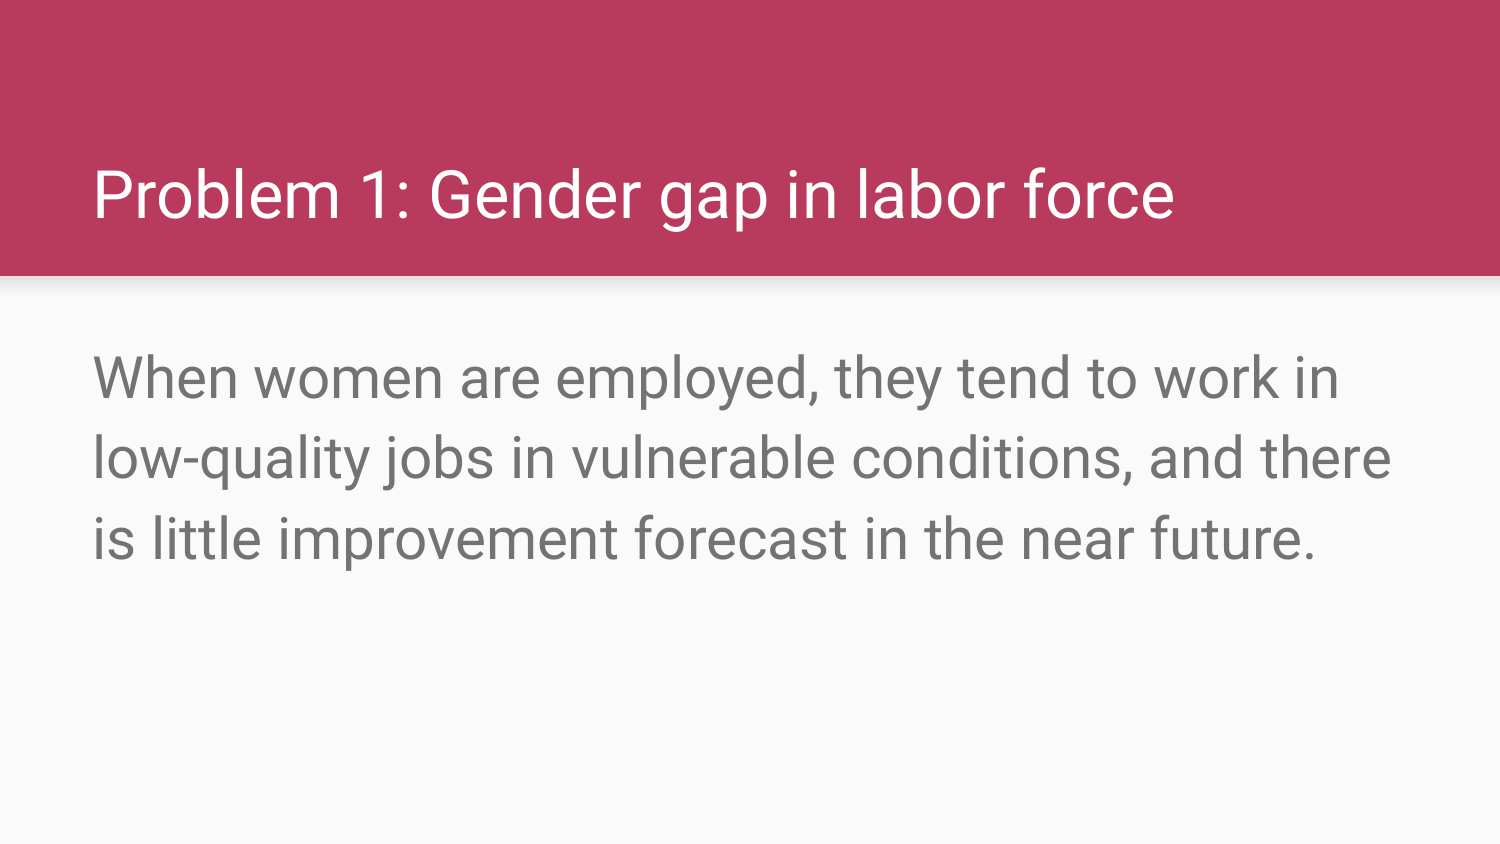

# Problem 1: Gender gap in labor force
When women are employed, they tend to work in low-quality jobs in vulnerable conditions, and there is little improvement forecast in the near future.